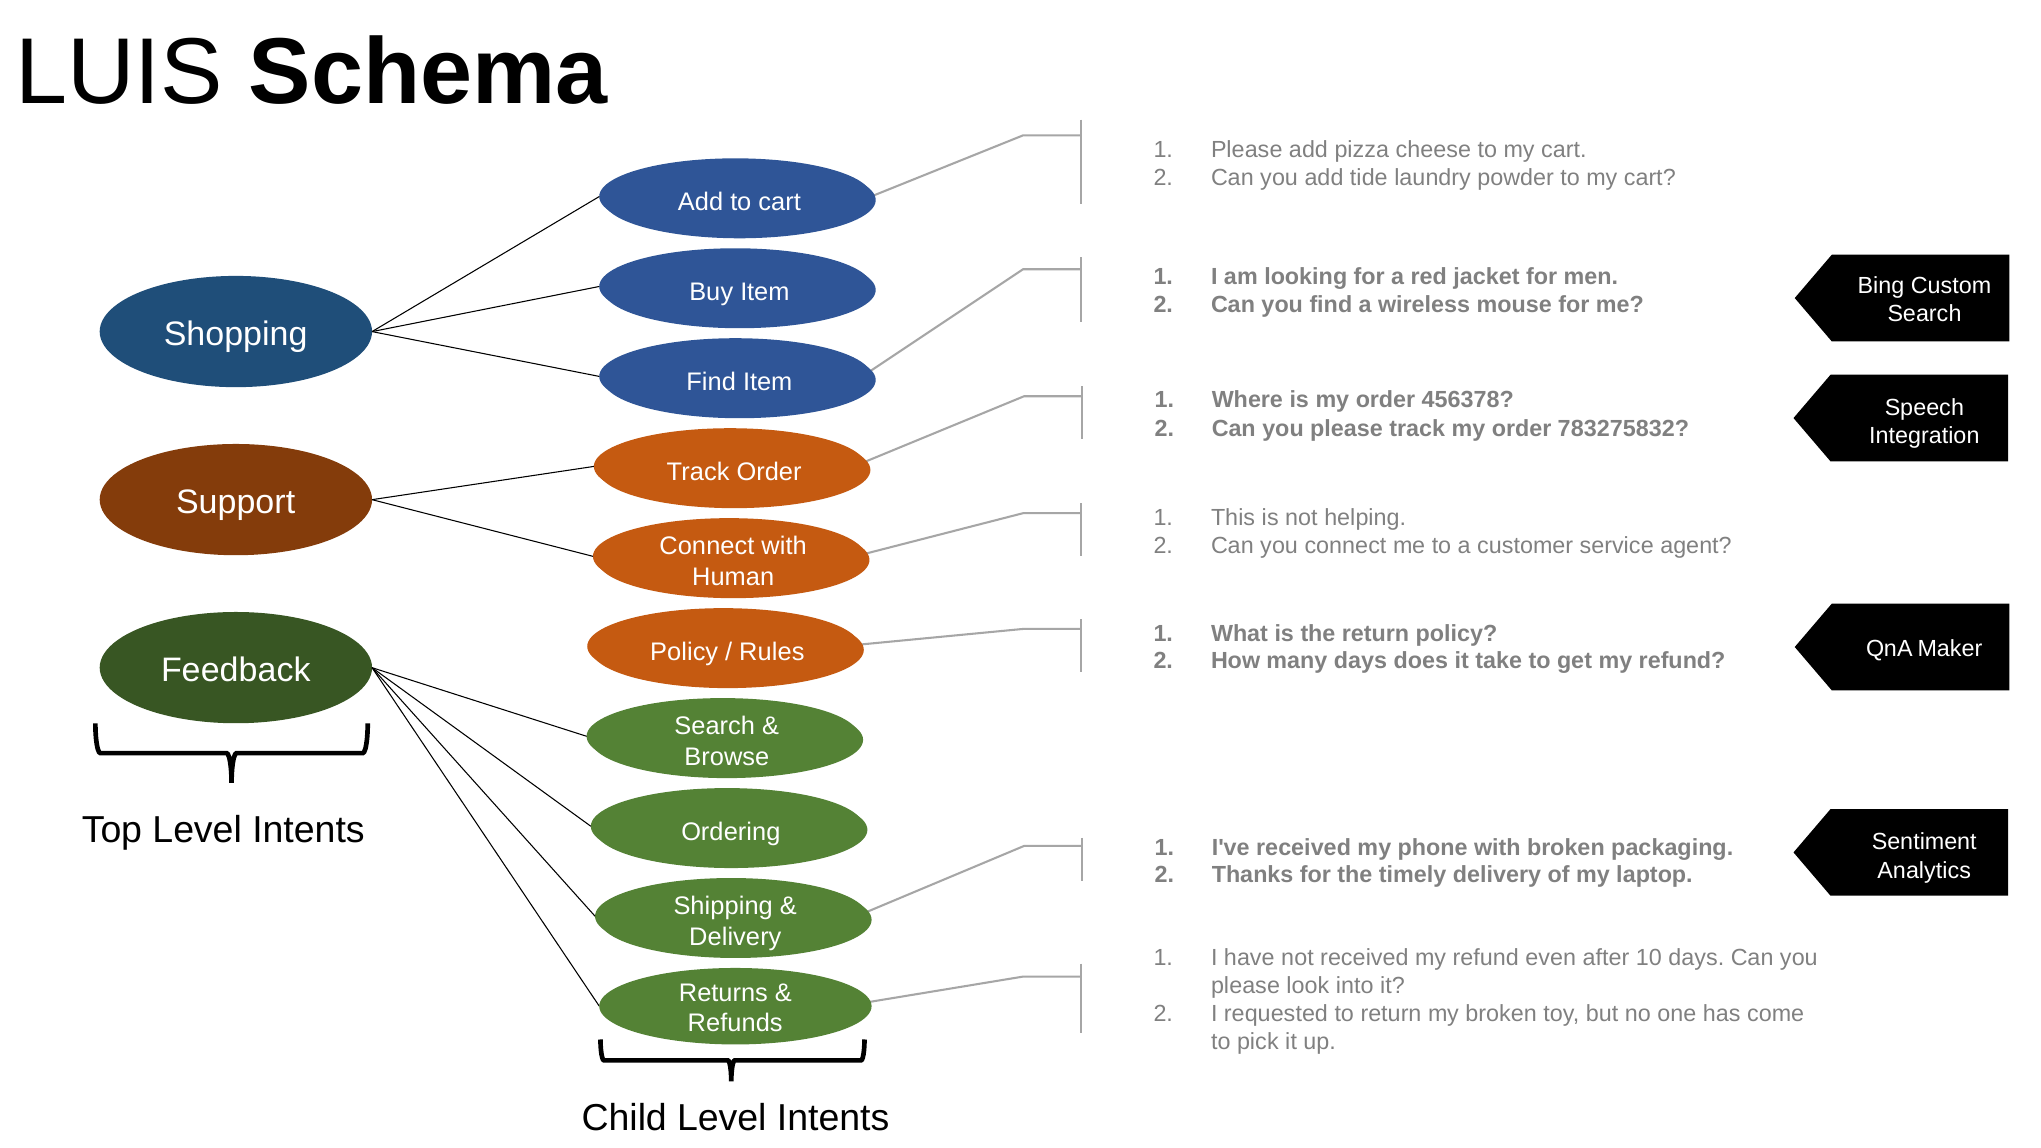

# LUIS Schema
Please add pizza cheese to my cart.
Can you add tide laundry powder to my cart?
Add to cart
Add to cart
Buy Item
Buy Item

I am looking for a red jacket for men.
Can you find a wireless mouse for me?
Bing Custom Search
Shopping
Find Item
Find Item

Speech Integration
Where is my order 456378?
Can you please track my order 783275832?
Track Order
Track Order
Support
This is not helping.
Can you connect me to a customer service agent?
Connect with Human
Connect with Human

Policy / Rules
Policy / Rules
Feedback

What is the return policy?
How many days does it take to get my refund?
QnA Maker
Search & Browse
Search & Browse
Ordering
Ordering
Top Level Intents

Sentiment Analytics
I've received my phone with broken packaging.
Thanks for the timely delivery of my laptop.
Shipping & Delivery
Shipping & Delivery

I have not received my refund even after 10 days. Can you please look into it?
I requested to return my broken toy, but no one has come to pick it up.
Returns & Refunds
Child Level Intents